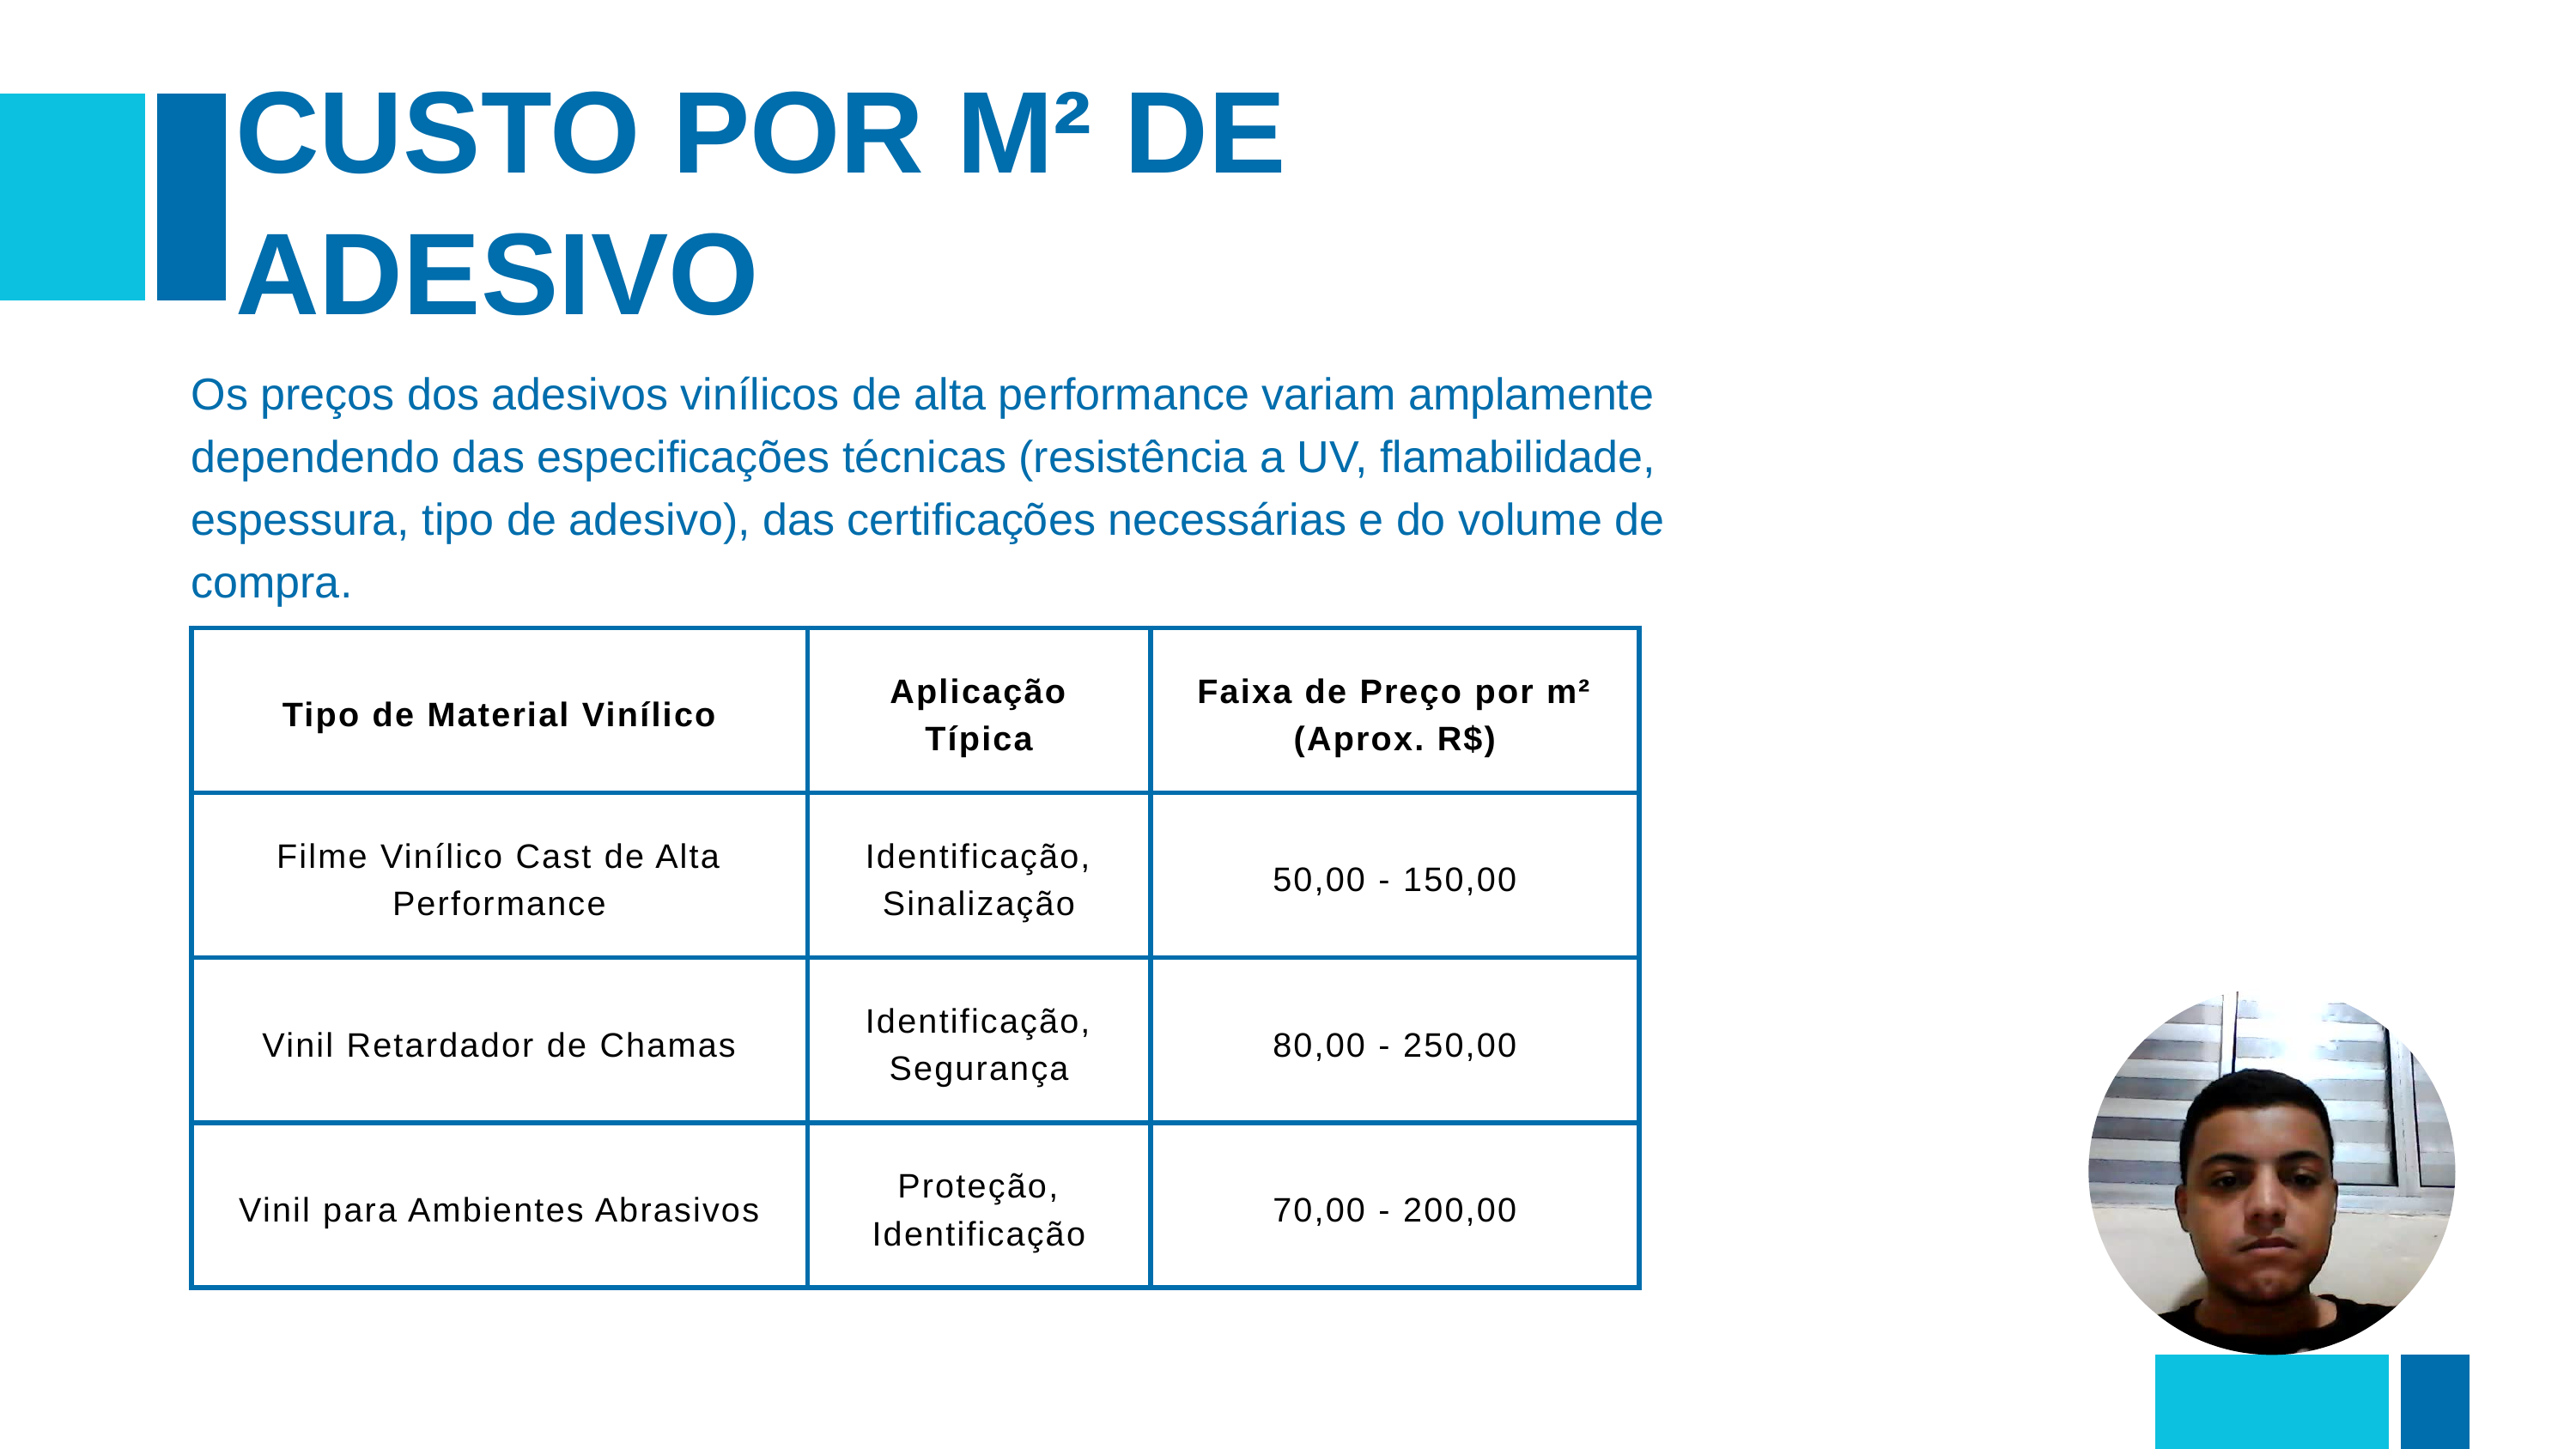

CUSTO POR M² DE ADESIVO

Os preços dos adesivos vinílicos de alta performance variam amplamente dependendo das especificações técnicas (resistência a UV, flamabilidade, espessura, tipo de adesivo), das certificações necessárias e do volume de compra.
| Tipo de Material Vinílico | Aplicação Típica | Faixa de Preço por m² (Aprox. R$) |
| --- | --- | --- |
| Filme Vinílico Cast de Alta Performance | Identificação, Sinalização | 50,00 - 150,00 |
| Vinil Retardador de Chamas | Identificação, Segurança | 80,00 - 250,00 |
| Vinil para Ambientes Abrasivos | Proteção, Identificação | 70,00 - 200,00 |